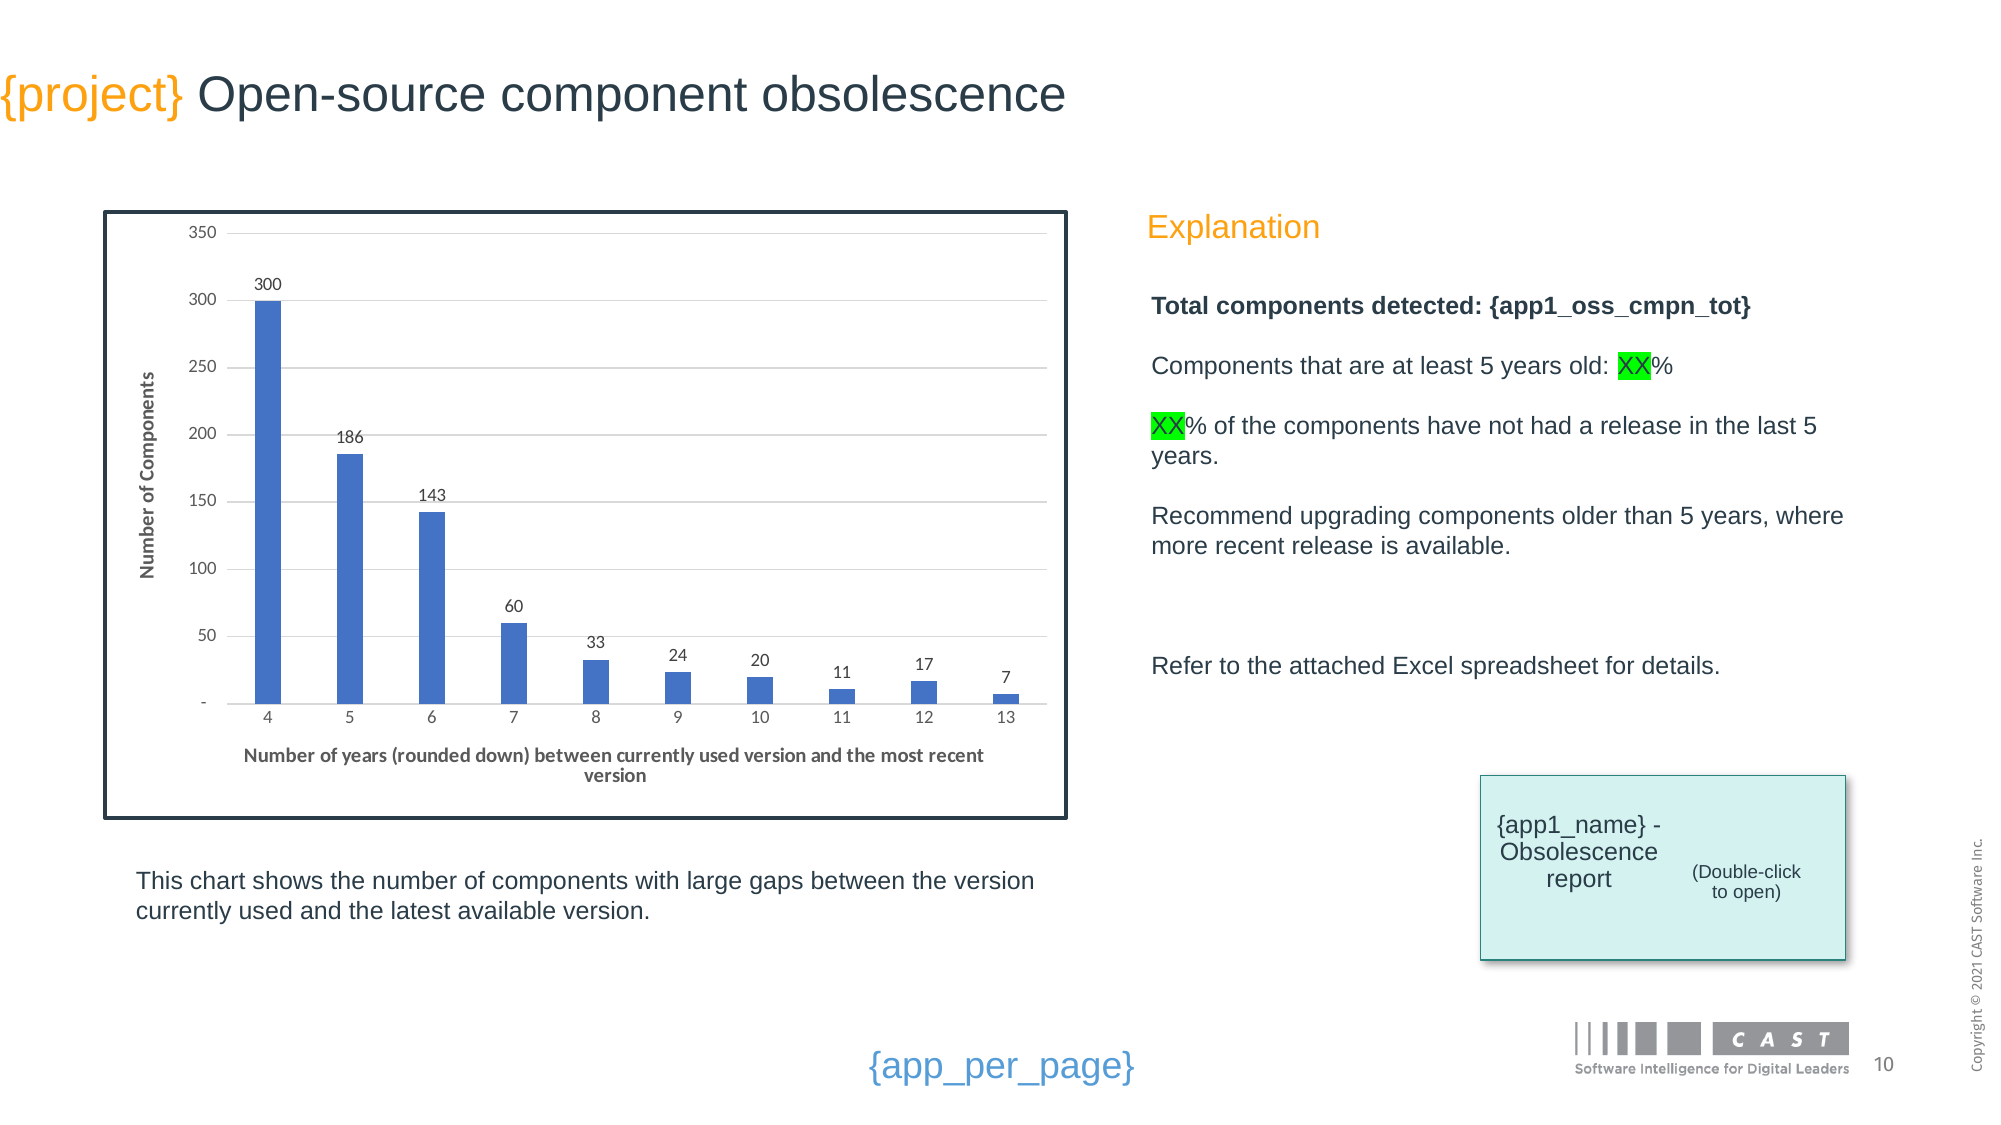

{project} Open-source component obsolescence

### Chart

| Category | Total |
|---|---|
| 4 | 300.0 |
| 5 | 186.0 |
| 6 | 143.0 |
| 7 | 60.0 |
| 8 | 33.0 |
| 9 | 24.0 |
| 10 | 20.0 |
| 11 | 11.0 |
| 12 | 17.0 |
| 13 | 7.0 |
Explanation
Total components detected: {app1_oss_cmpn_tot}

Components that are at least 5 years old: XX%

XX% of the components have not had a release in the last 5 years.

Recommend upgrading components older than 5 years, where more recent release is available.

Refer to the attached Excel spreadsheet for details.

{app1_name} - Obsolescence report
(Double-click
to open)
This chart shows the number of components with large gaps between the version currently used and the latest available version.
{app_per_page}